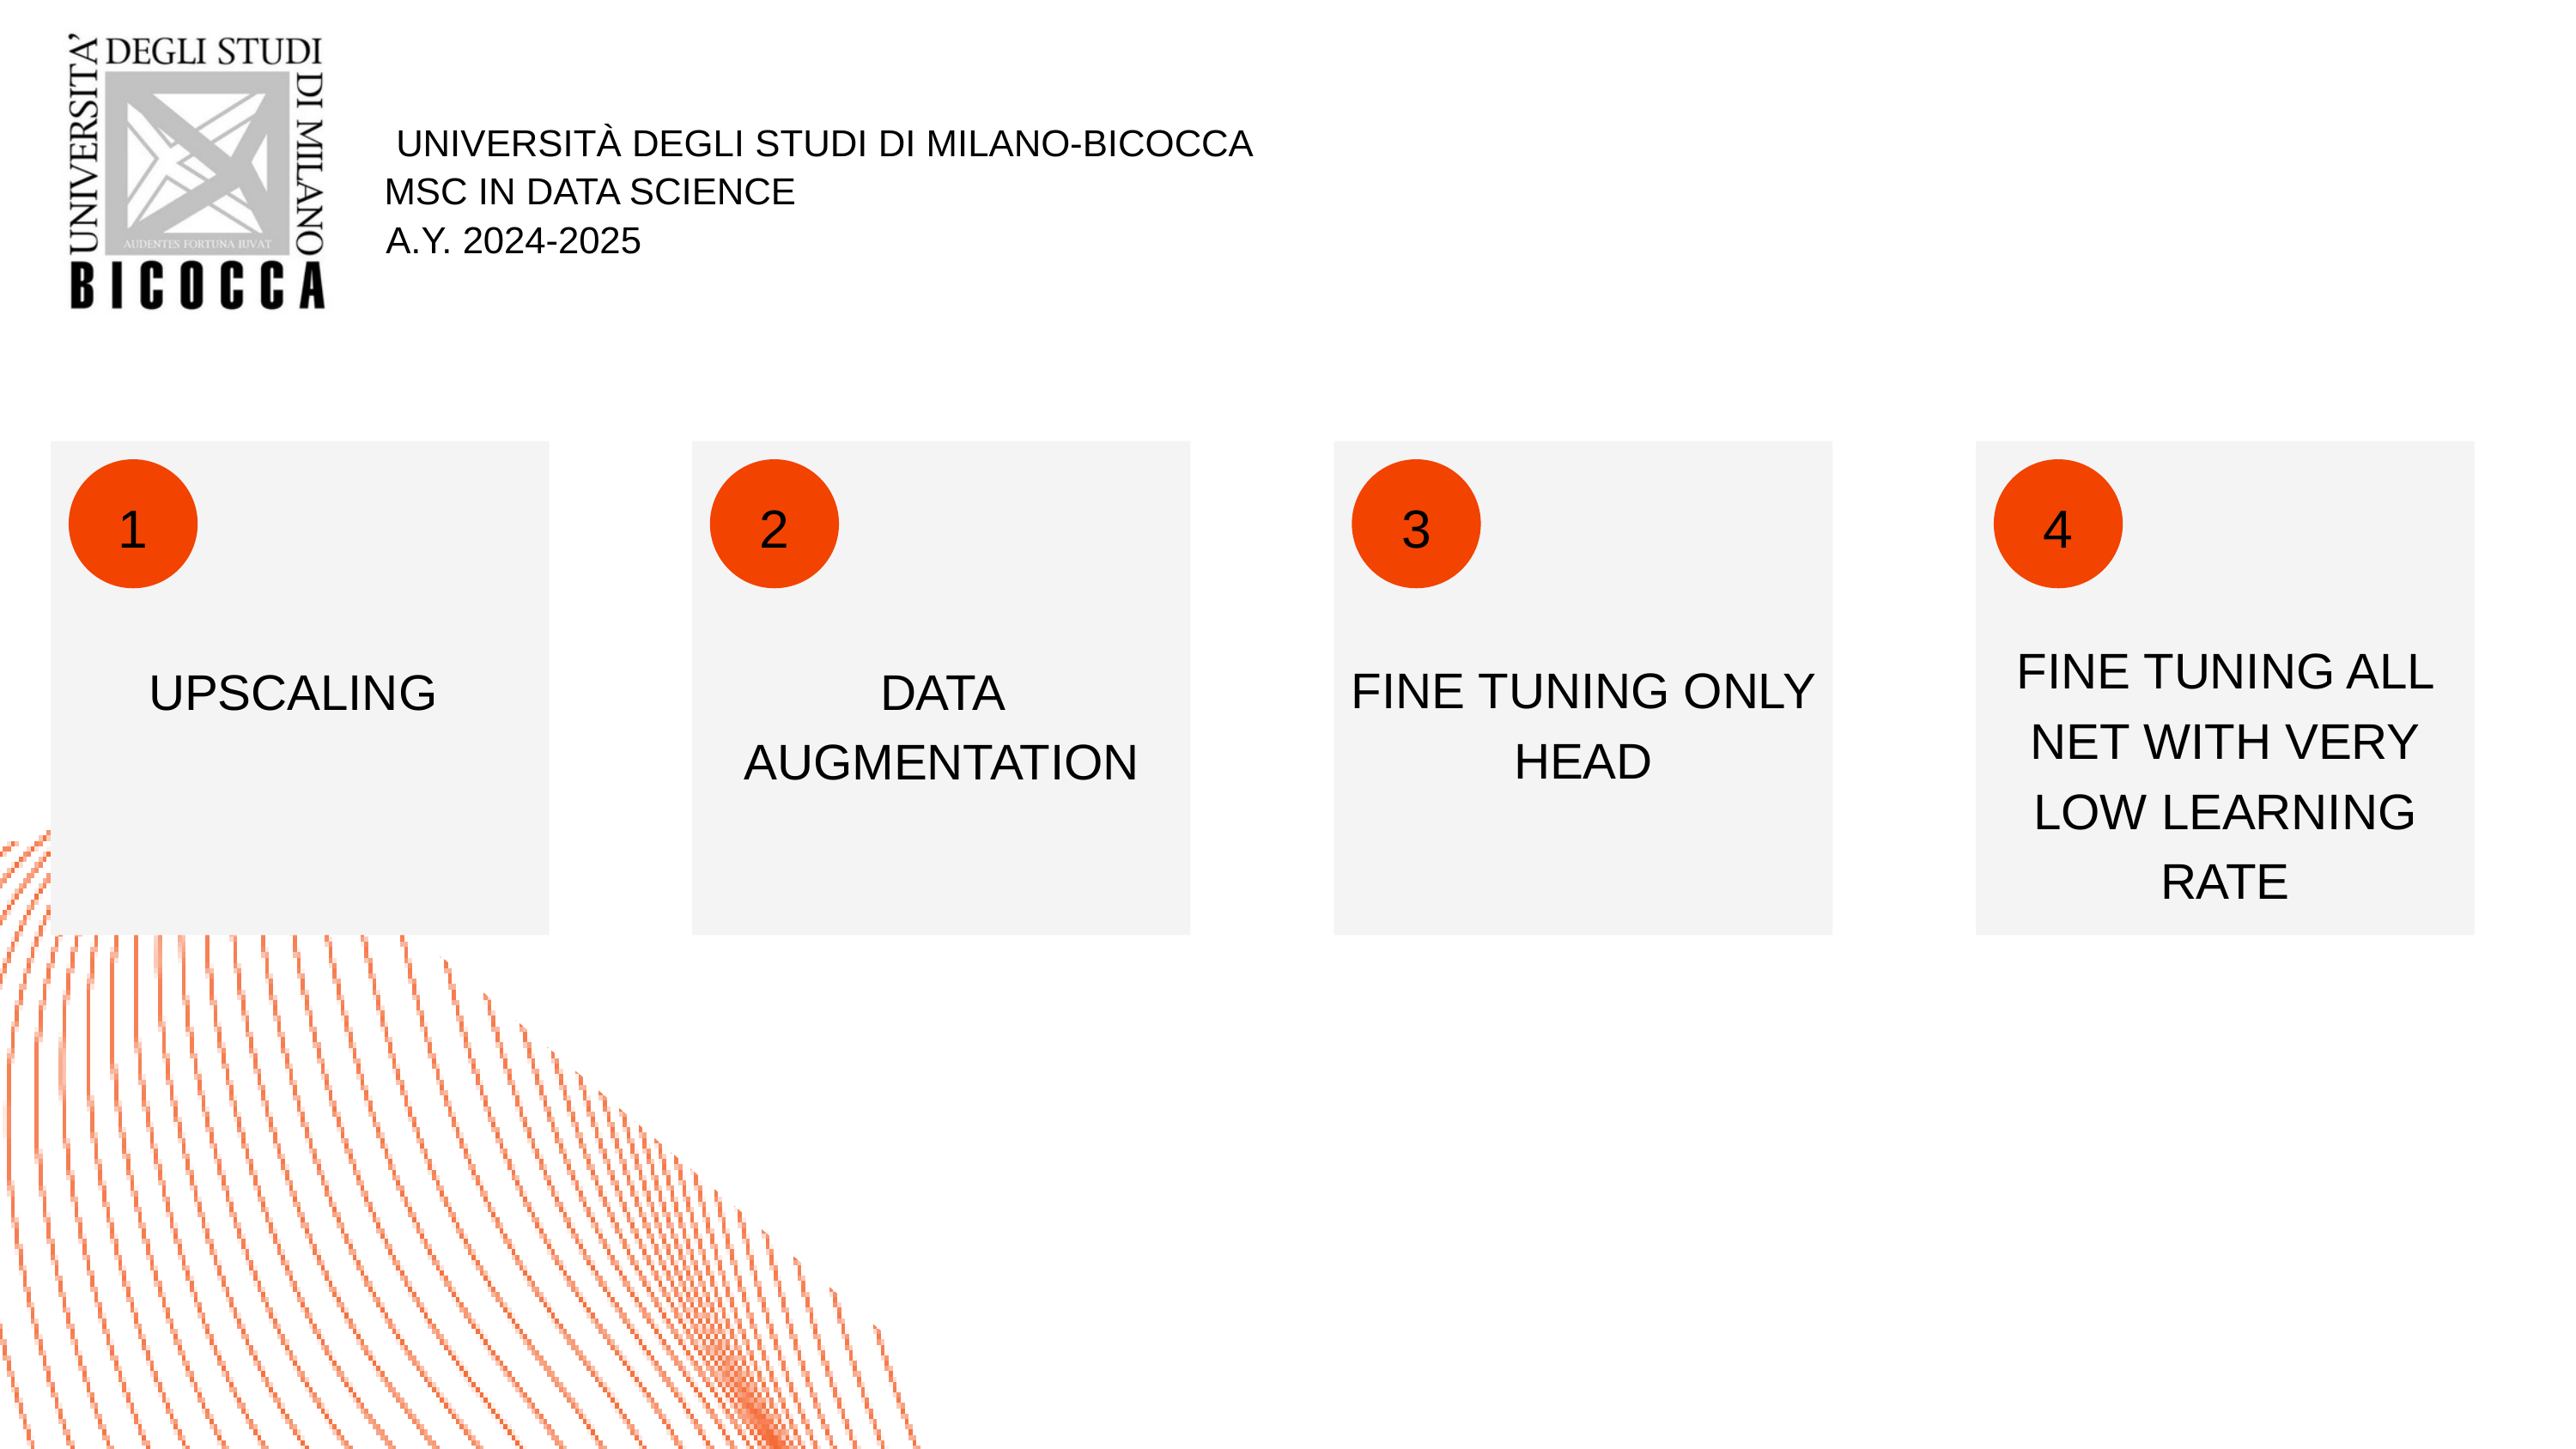

UNIVERSITÀ DEGLI STUDI DI MILANO-BICOCCA
MSC IN DATA SCIENCE
A.Y. 2024-2025

1
2
3
4
FINE TUNING ALL NET WITH VERY LOW LEARNING RATE
FINE TUNING ONLY HEAD
UPSCALING
DATA AUGMENTATION